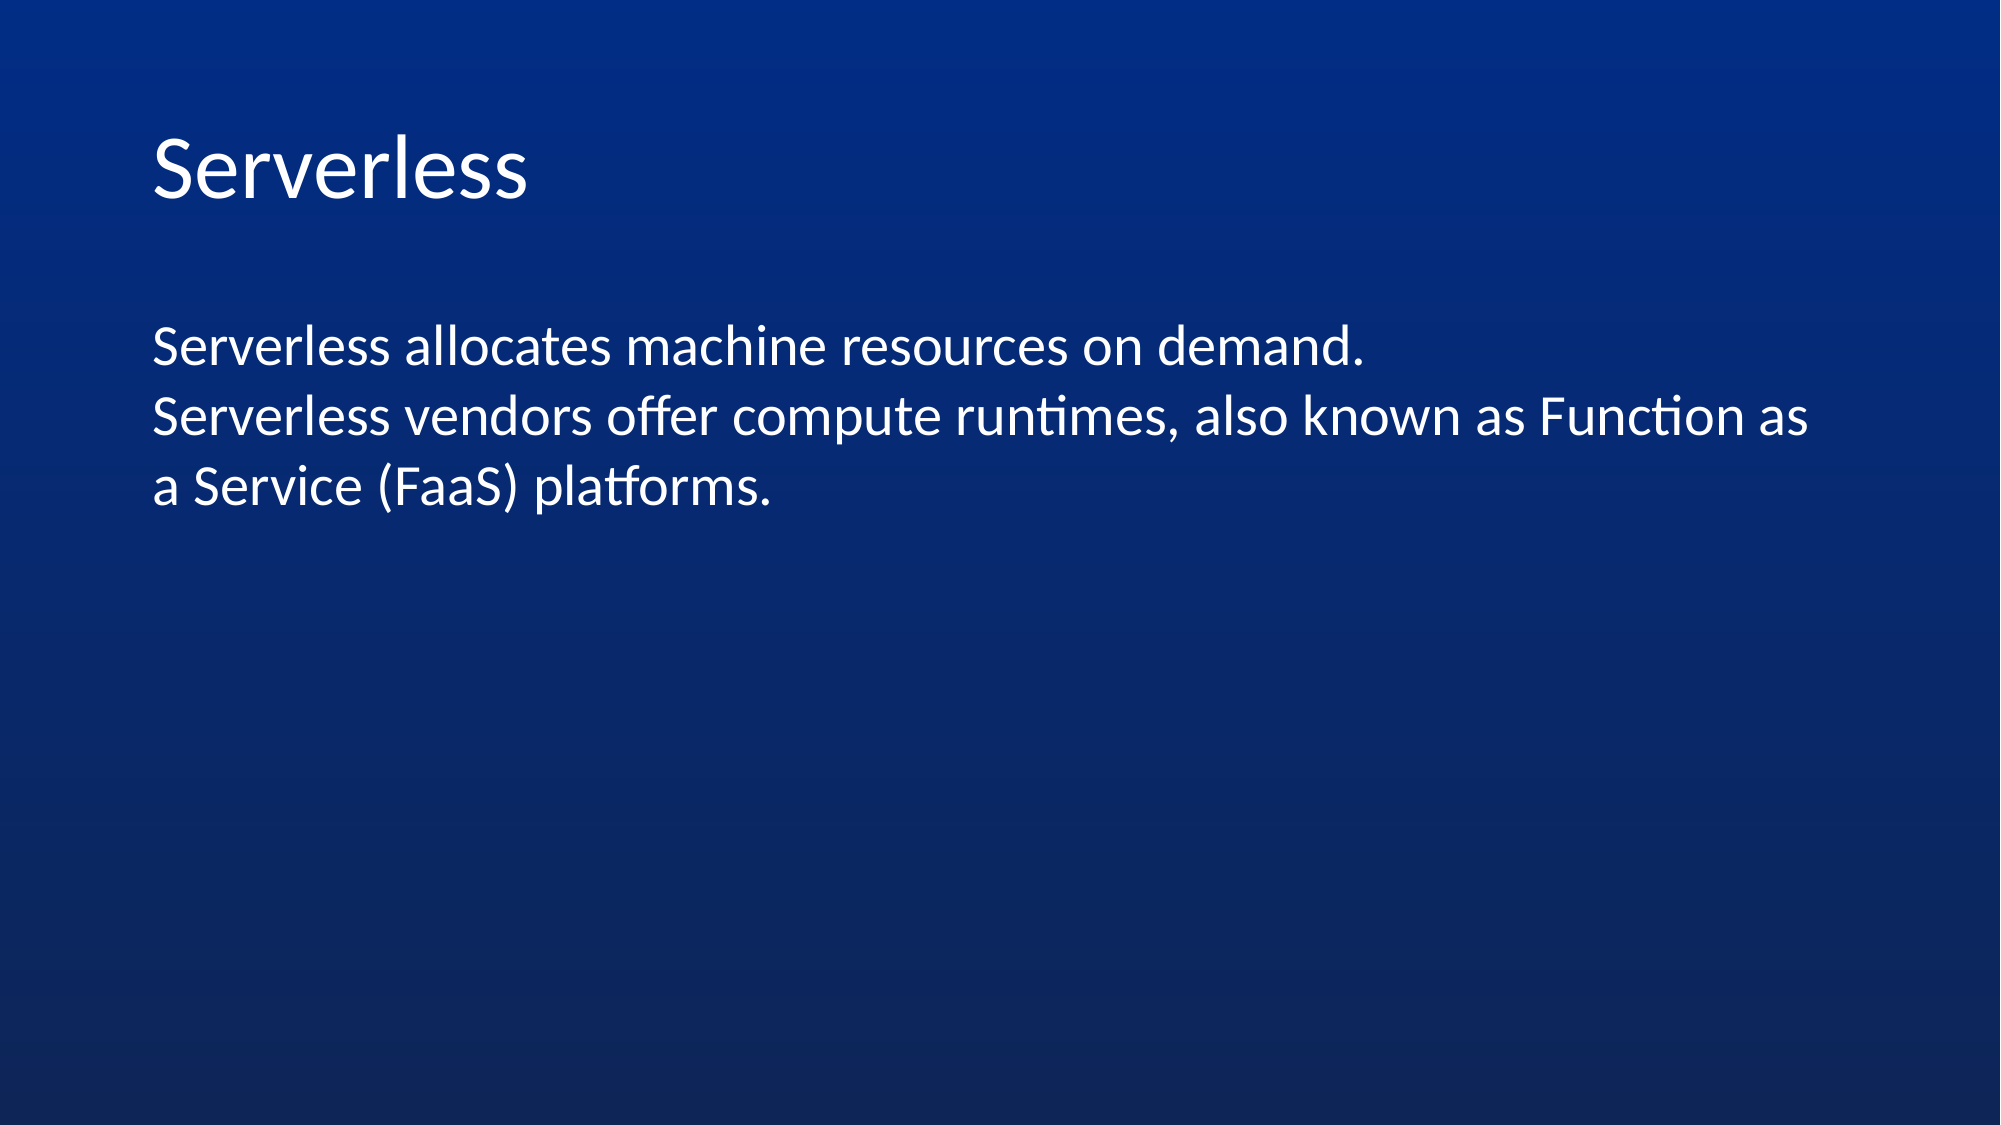

# Serverless
Serverless allocates machine resources on demand.
Serverless vendors offer compute runtimes, also known as Function as a Service (FaaS) platforms.